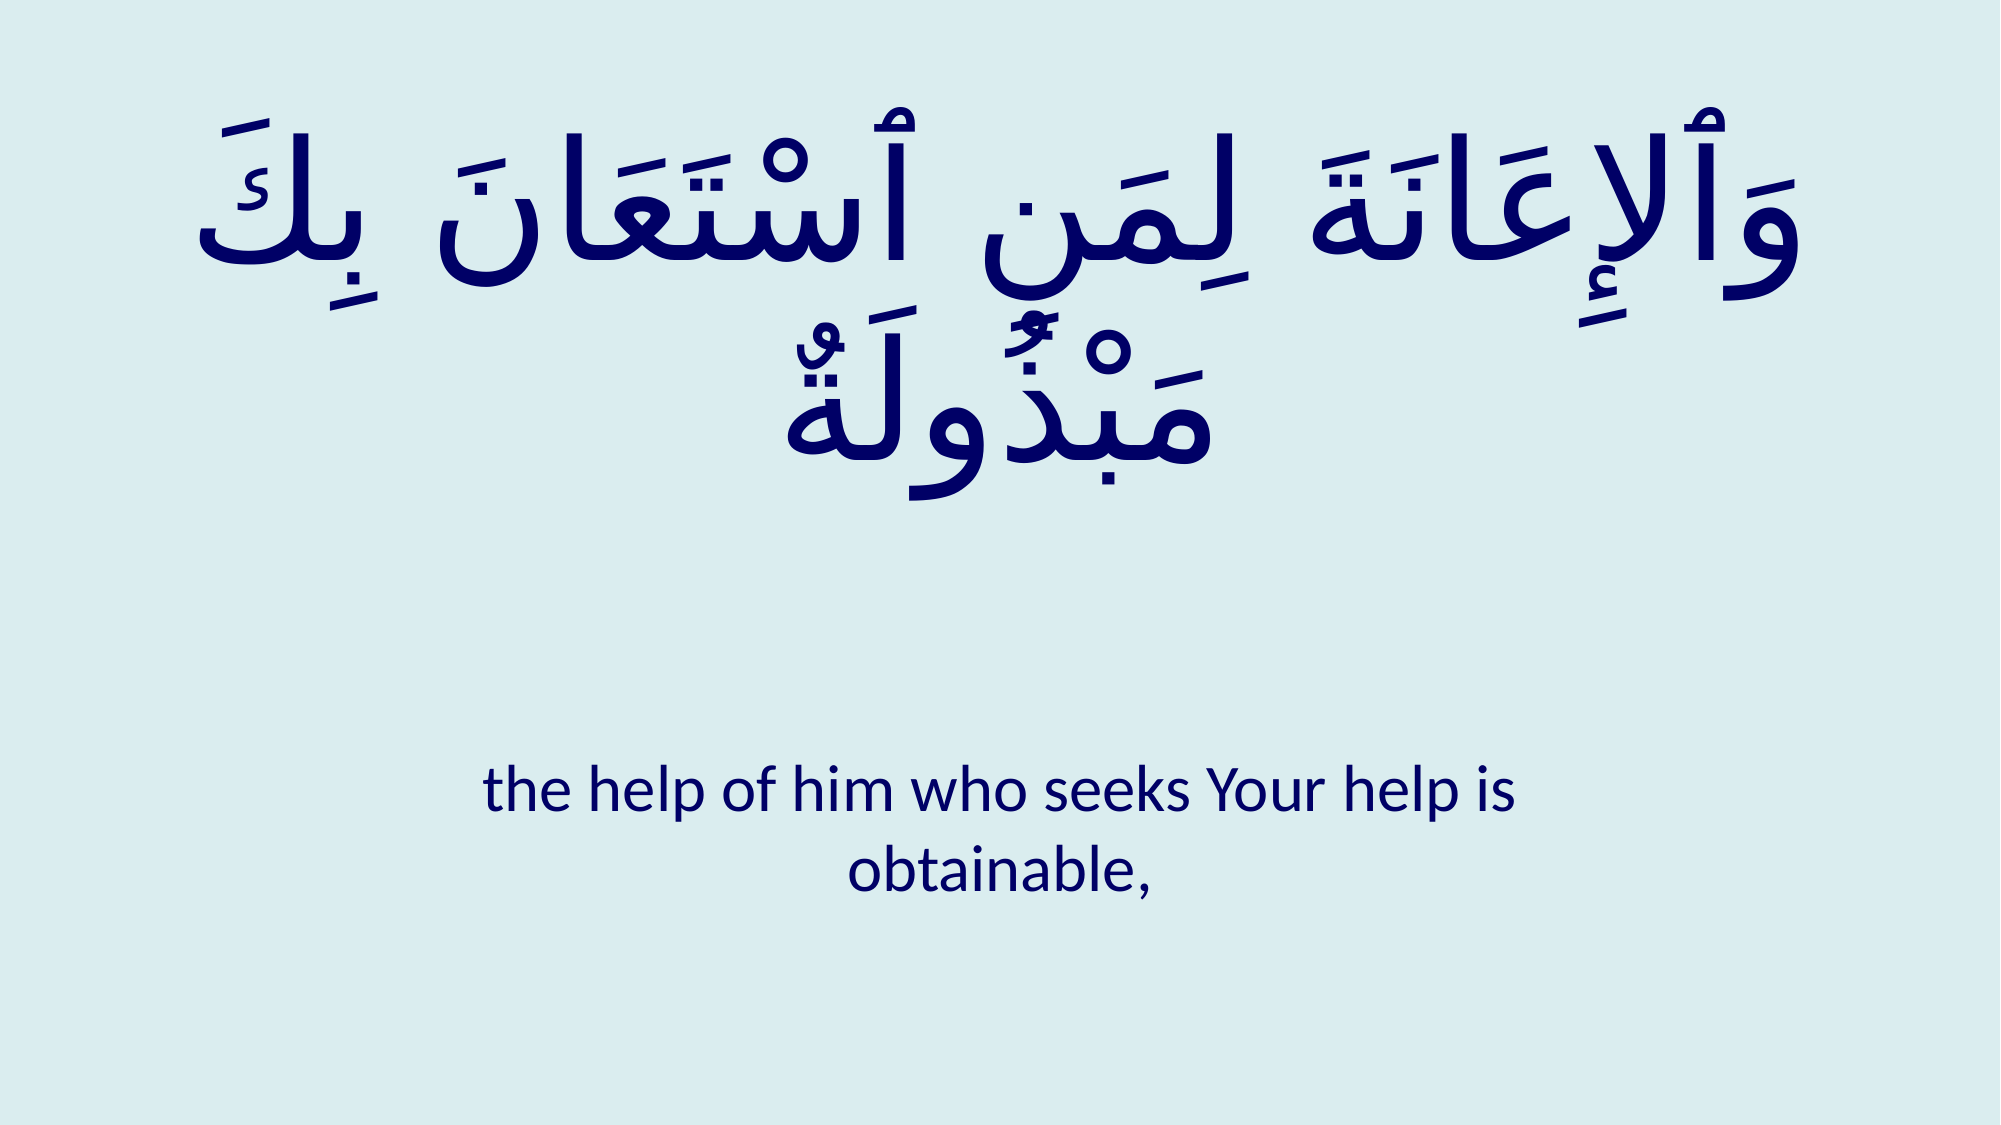

# وَٱلإِعَانَةَ لِمَنِ ٱسْتَعَانَ بِكَ مَبْذُولَةٌ
the help of him who seeks Your help is obtainable,